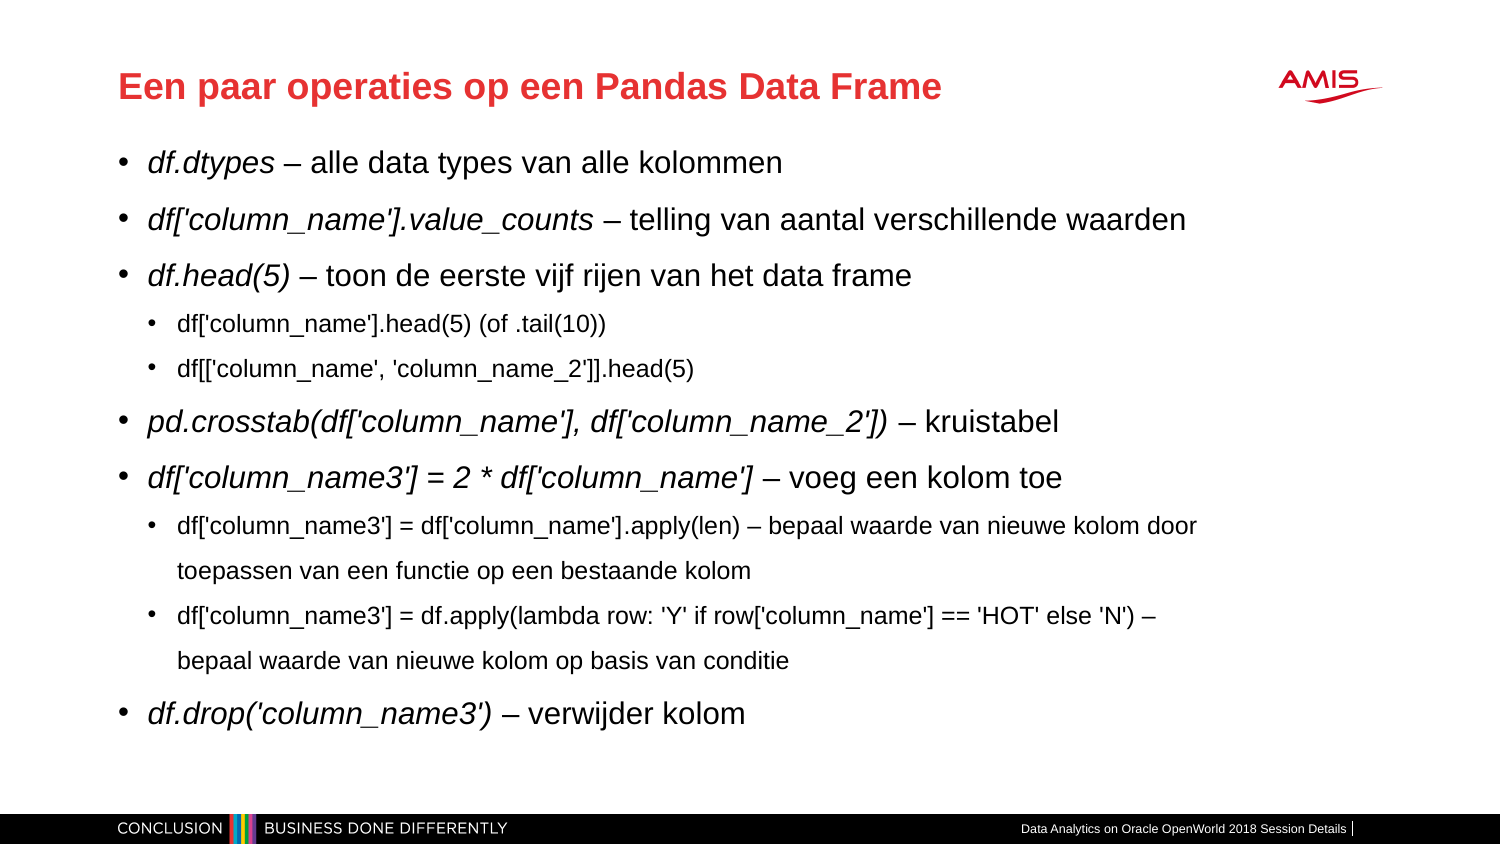

# Een paar operaties op een Pandas Data Frame
df.dtypes – alle data types van alle kolommen
df['column_name'].value_counts – telling van aantal verschillende waarden
df.head(5) – toon de eerste vijf rijen van het data frame
df['column_name'].head(5) (of .tail(10))
df[['column_name', 'column_name_2']].head(5)
pd.crosstab(df['column_name'], df['column_name_2']) – kruistabel
df['column_name3'] = 2 * df['column_name'] – voeg een kolom toe
df['column_name3'] = df['column_name'].apply(len) – bepaal waarde van nieuwe kolom door toepassen van een functie op een bestaande kolom
df['column_name3'] = df.apply(lambda row: 'Y' if row['column_name'] == 'HOT' else 'N') – bepaal waarde van nieuwe kolom op basis van conditie
df.drop('column_name3') – verwijder kolom
Data Analytics on Oracle OpenWorld 2018 Session Details